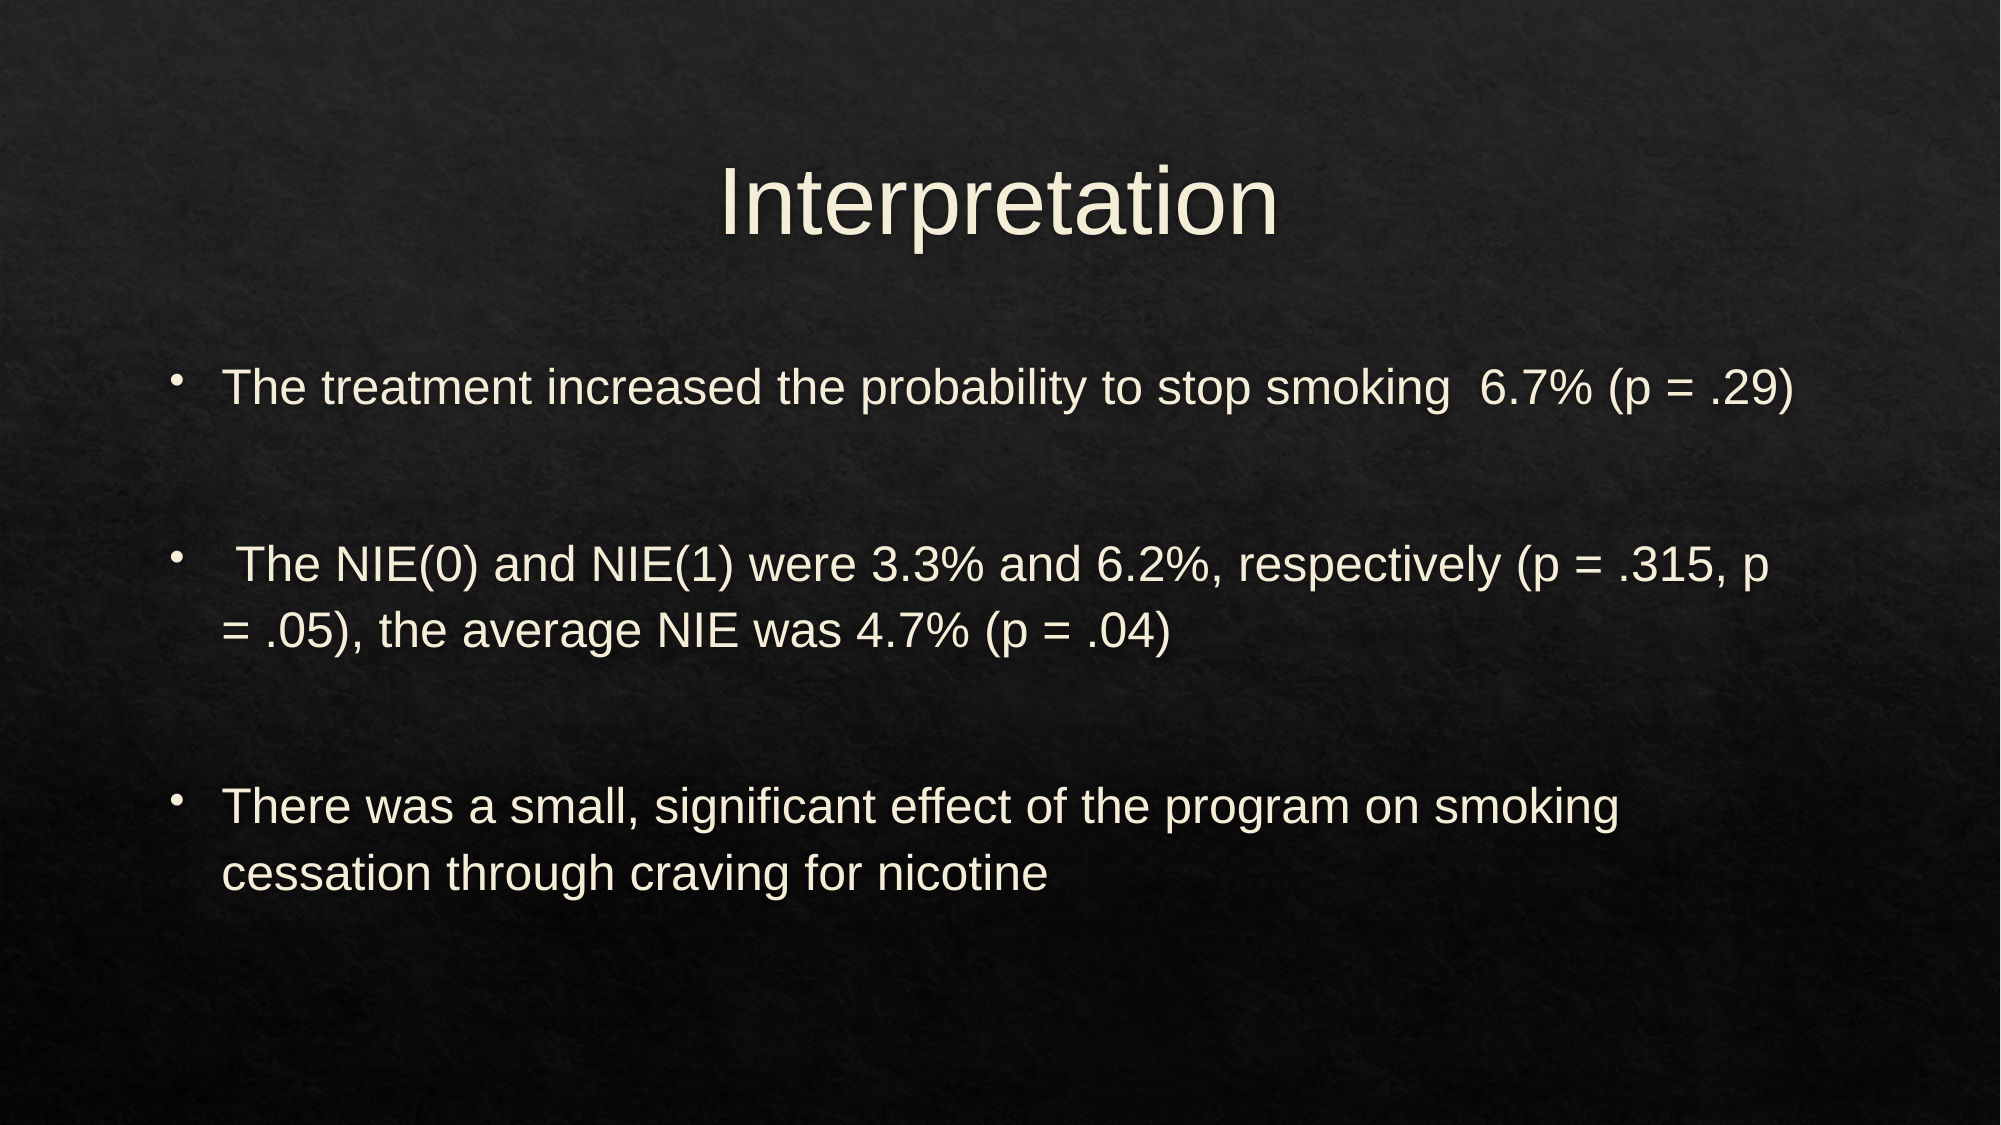

# Interpretation
The treatment increased the probability to stop smoking  6.7% (p = .29)

 The NIE(0) and NIE(1) were 3.3% and 6.2%, respectively (p = .315, p = .05), the average NIE was 4.7% (p = .04)

There was a small, significant effect of the program on smoking cessation through craving for nicotine